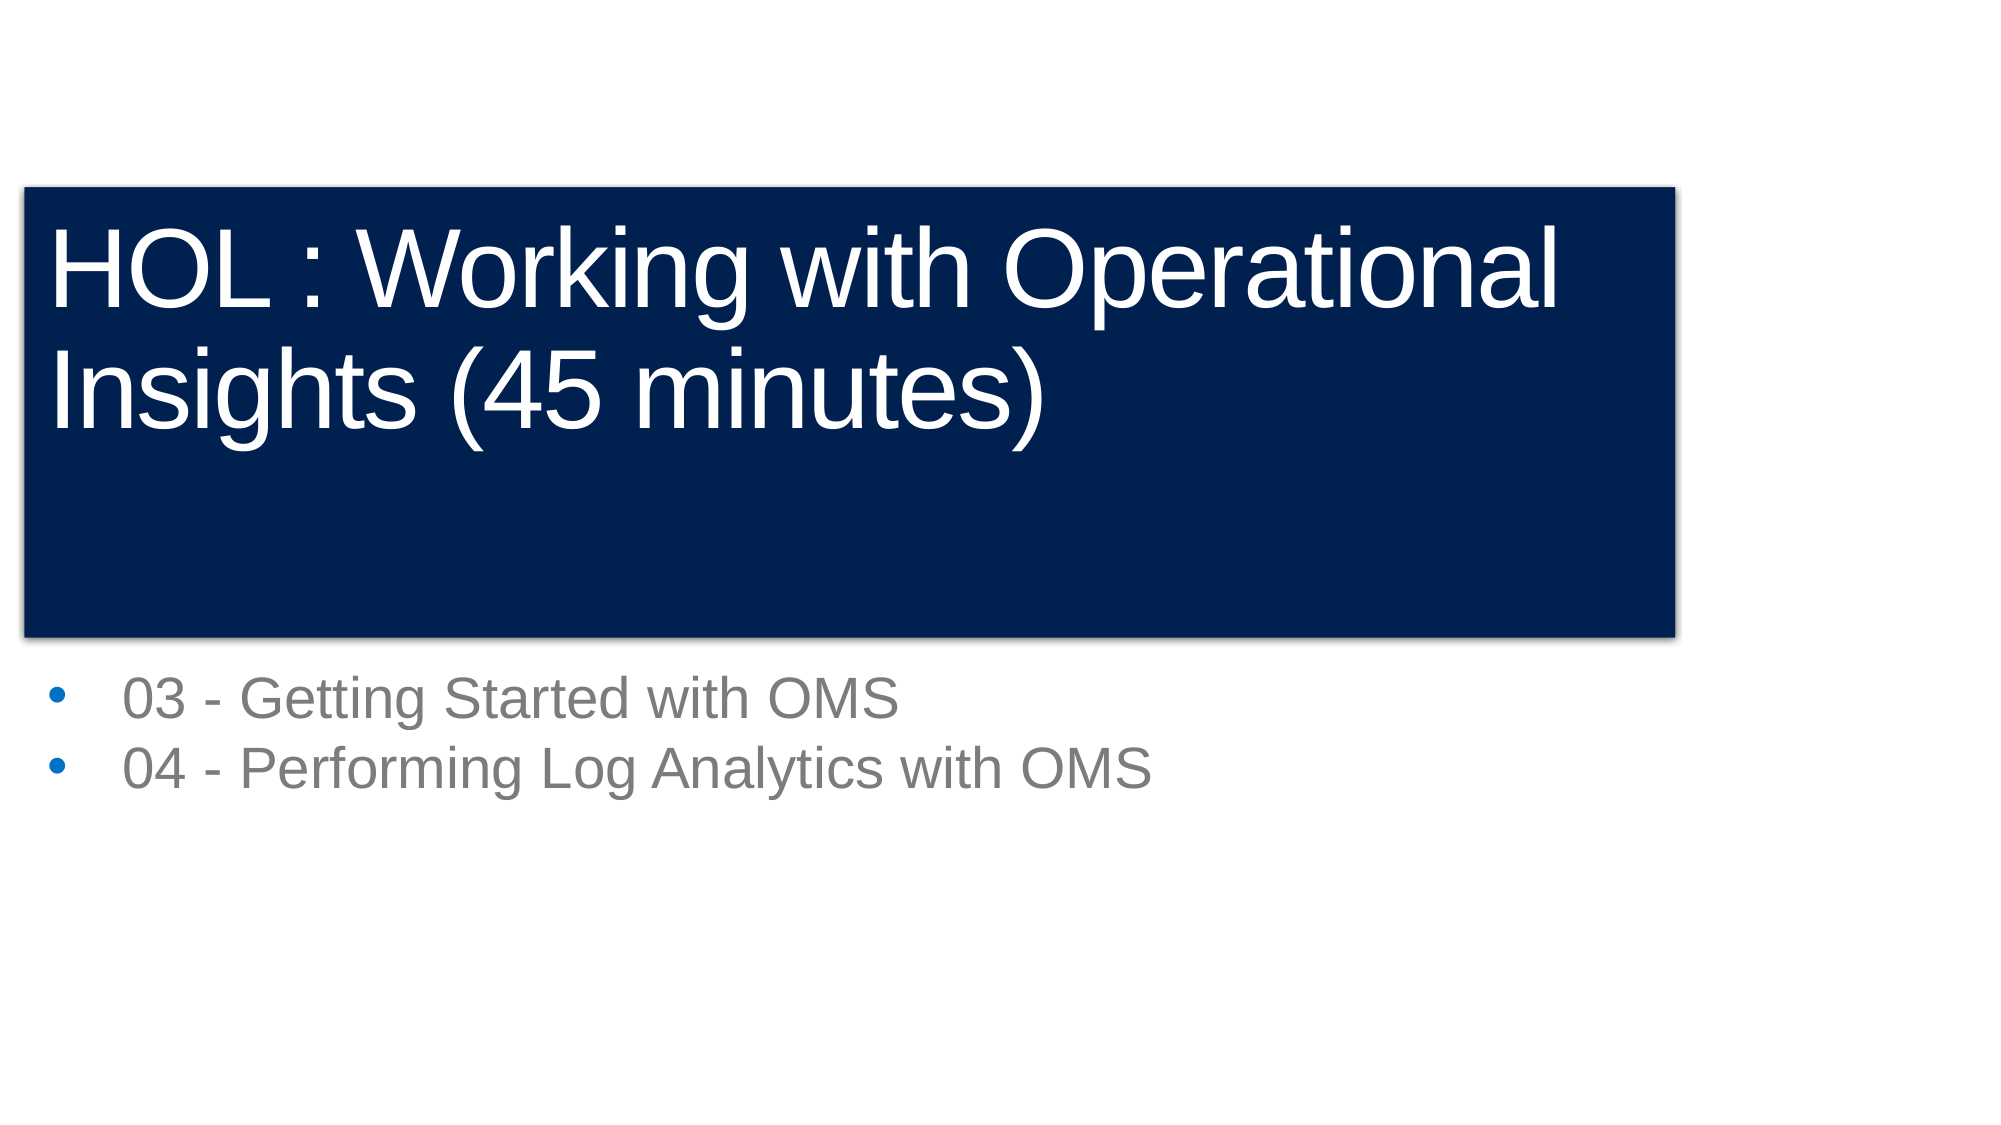

# HOL : Working with Operational Insights (45 minutes)
03 - Getting Started with OMS
04 - Performing Log Analytics with OMS